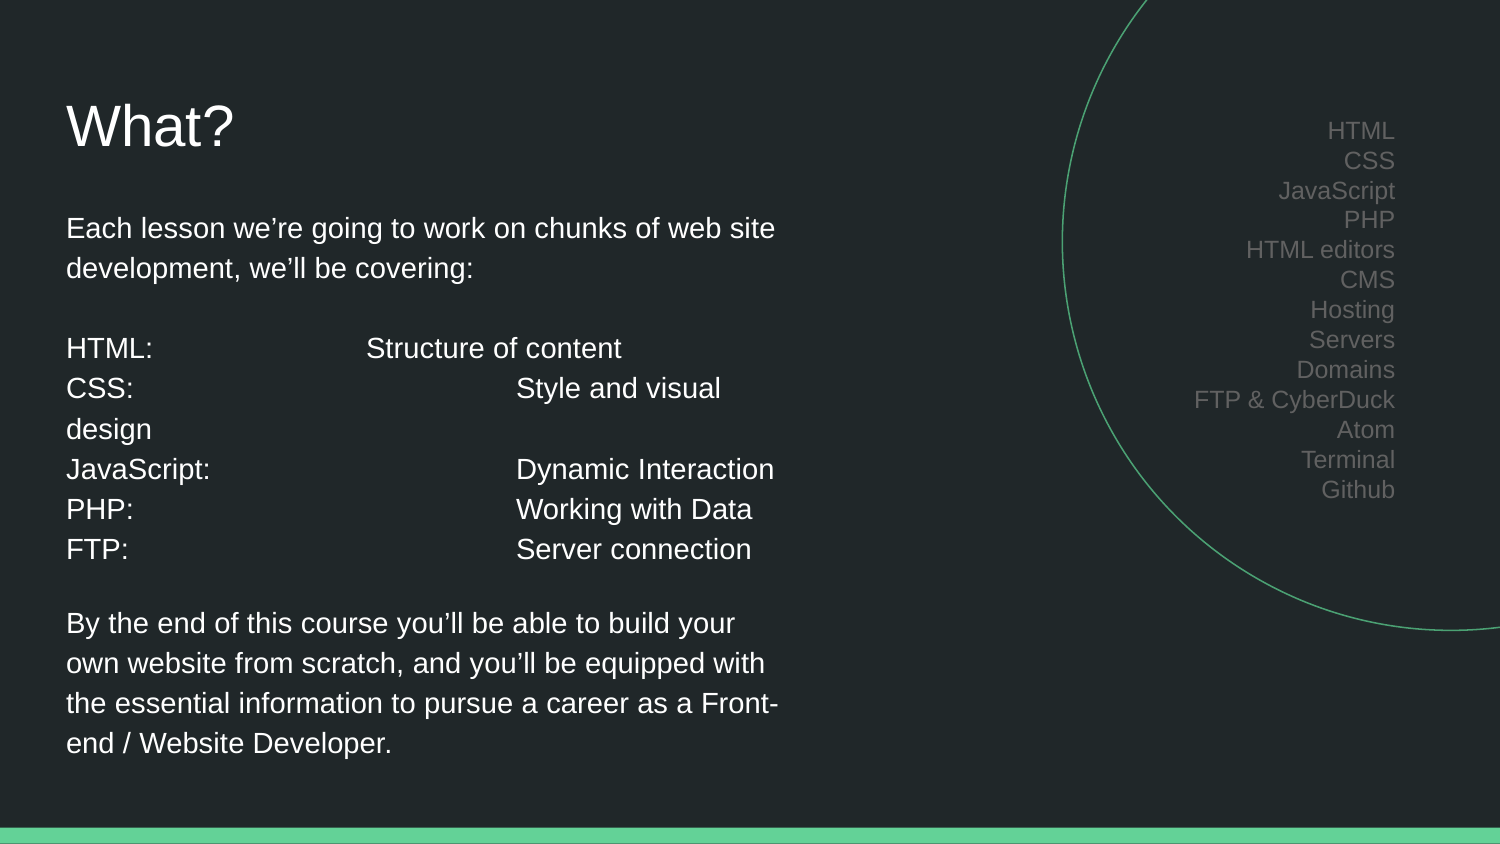

# What?
HTML
CSS
JavaScript
PHP
HTML editors
CMS
Hosting
Servers
Domains
FTP & CyberDuck
Atom
Terminal
Github

Each lesson we’re going to work on chunks of web site development, we’ll be covering:

HTML: 		Structure of content
CSS: 			Style and visual design
JavaScript: 		Dynamic Interaction
PHP:			Working with Data
FTP:			Server connection
By the end of this course you’ll be able to build your own website from scratch, and you’ll be equipped with the essential information to pursue a career as a Front-end / Website Developer.